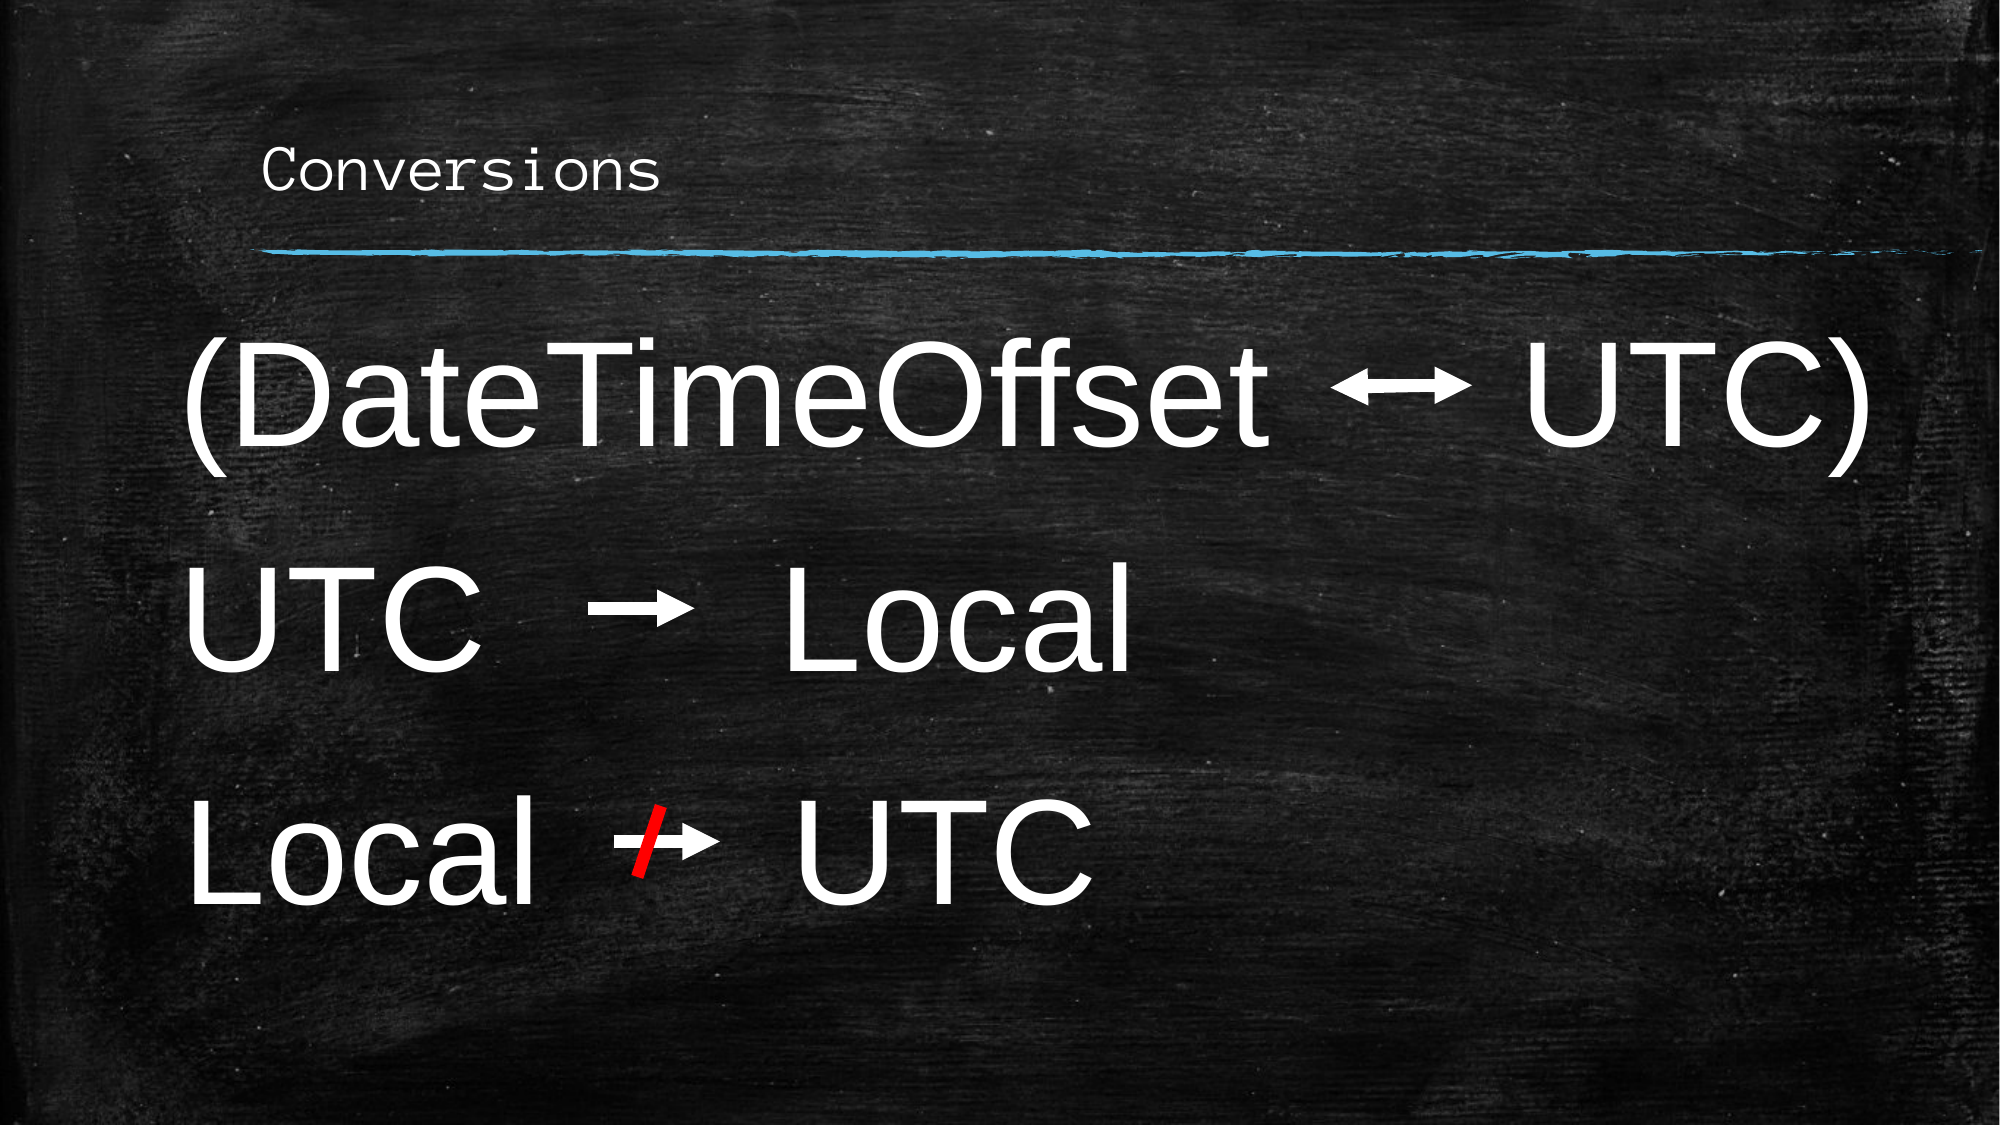

# Conversions
(DateTimeOffset      UTC)
UTC       Local
Local      UTC